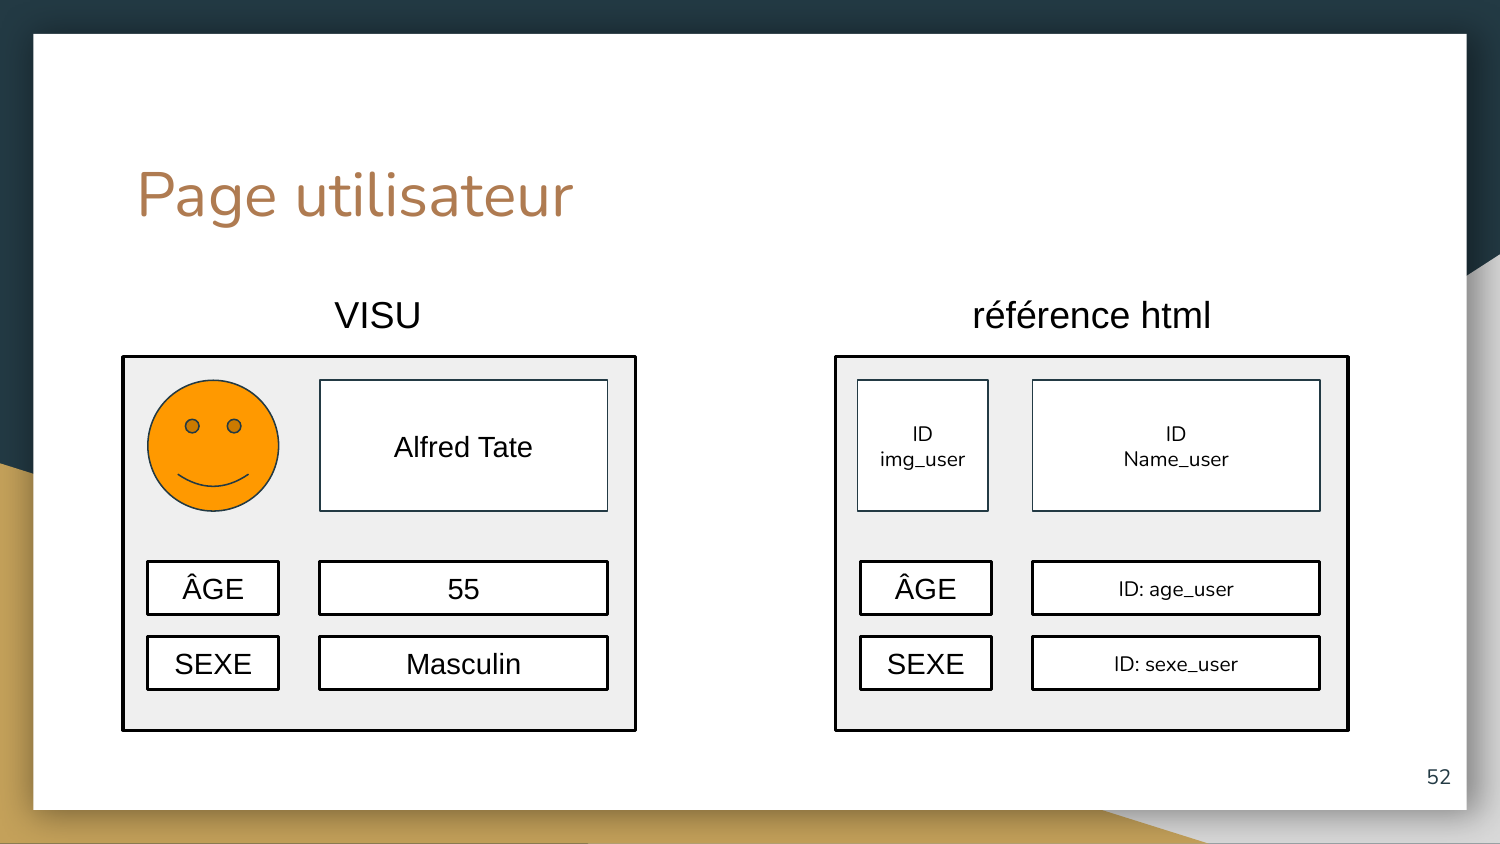

# Page utilisateur
VISU
référence html

Alfred Tate
ID
img_user
ID
Name_user
ÂGE
55
ÂGE
ID: age_user
SEXE
Masculin
SEXE
ID: sexe_user
52